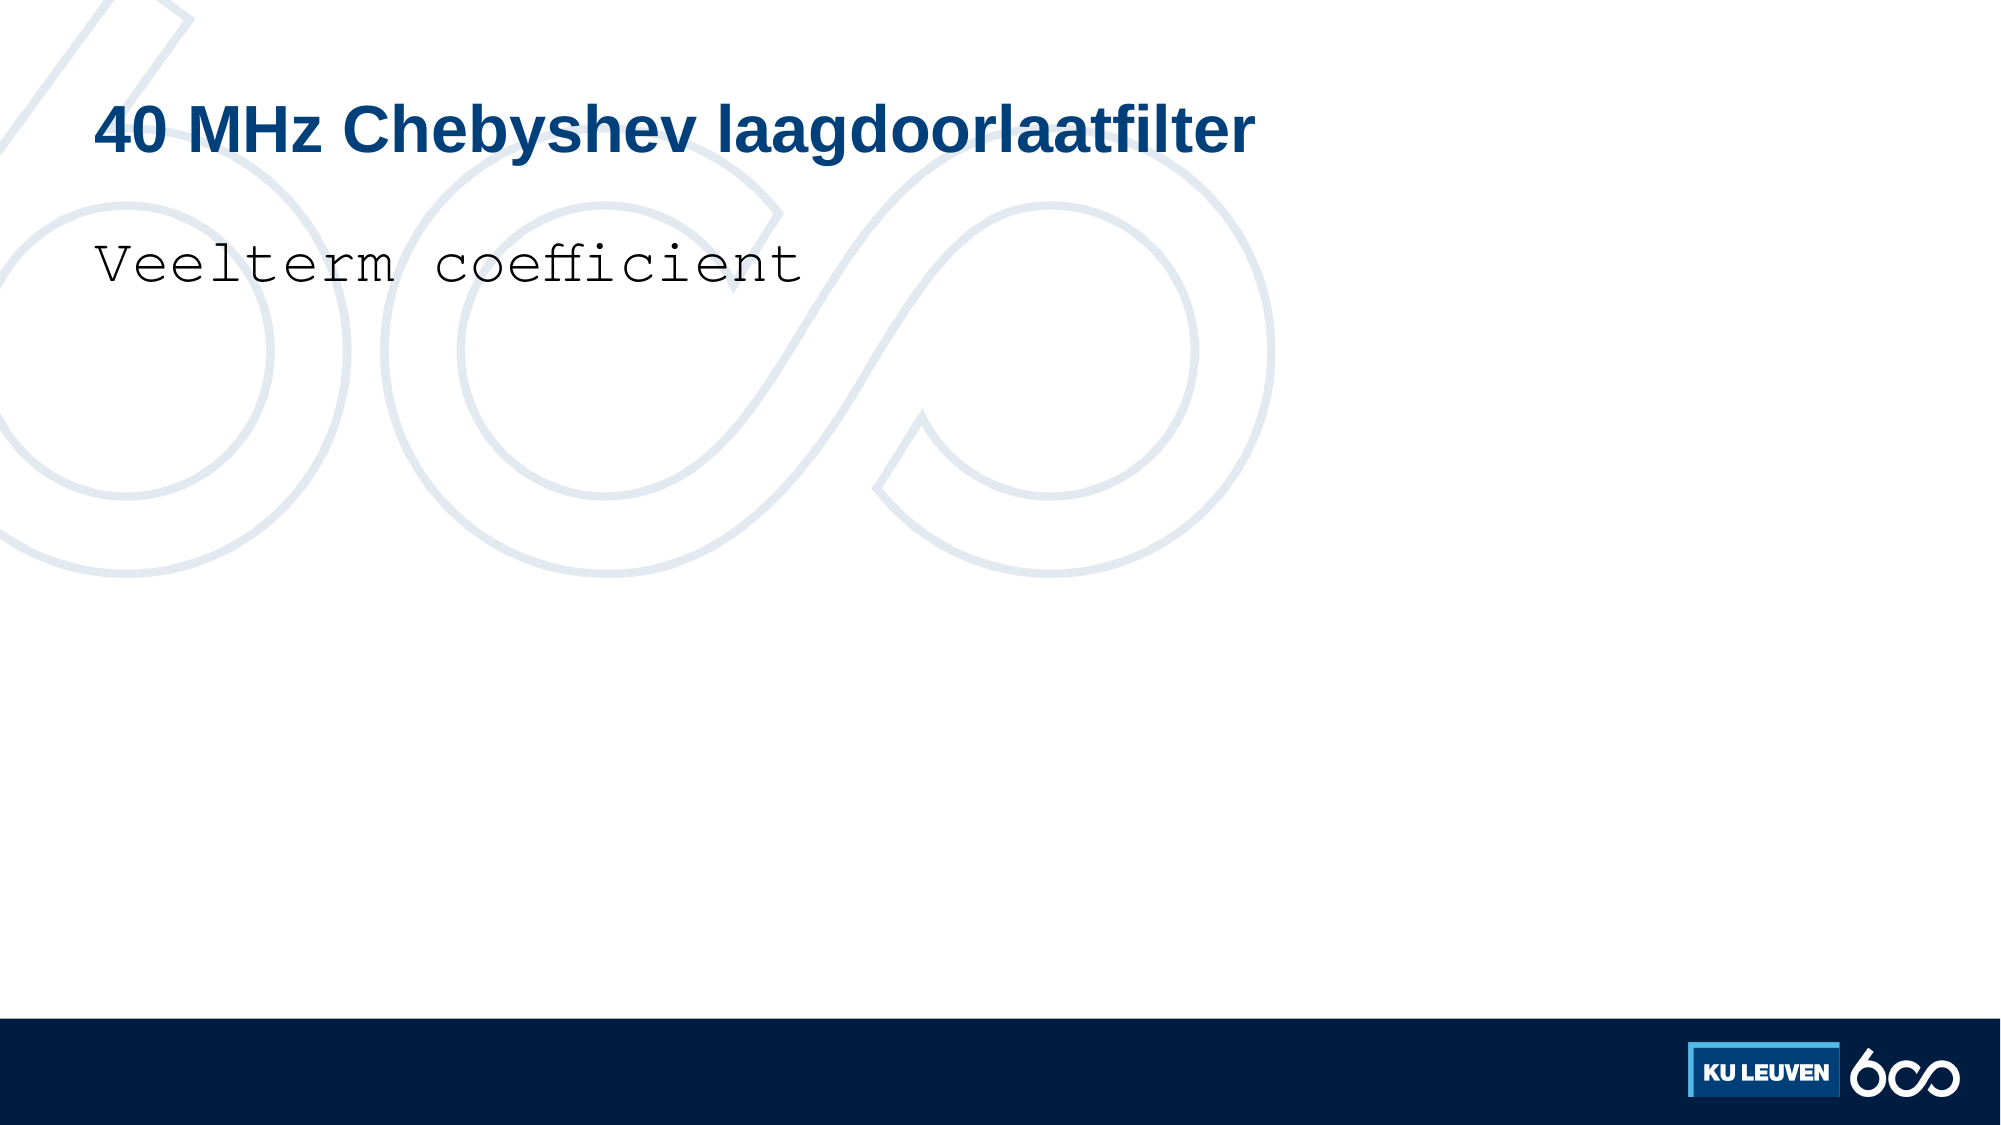

# 40 MHz Chebyshev laagdoorlaatfilter
Veelterm coefficient